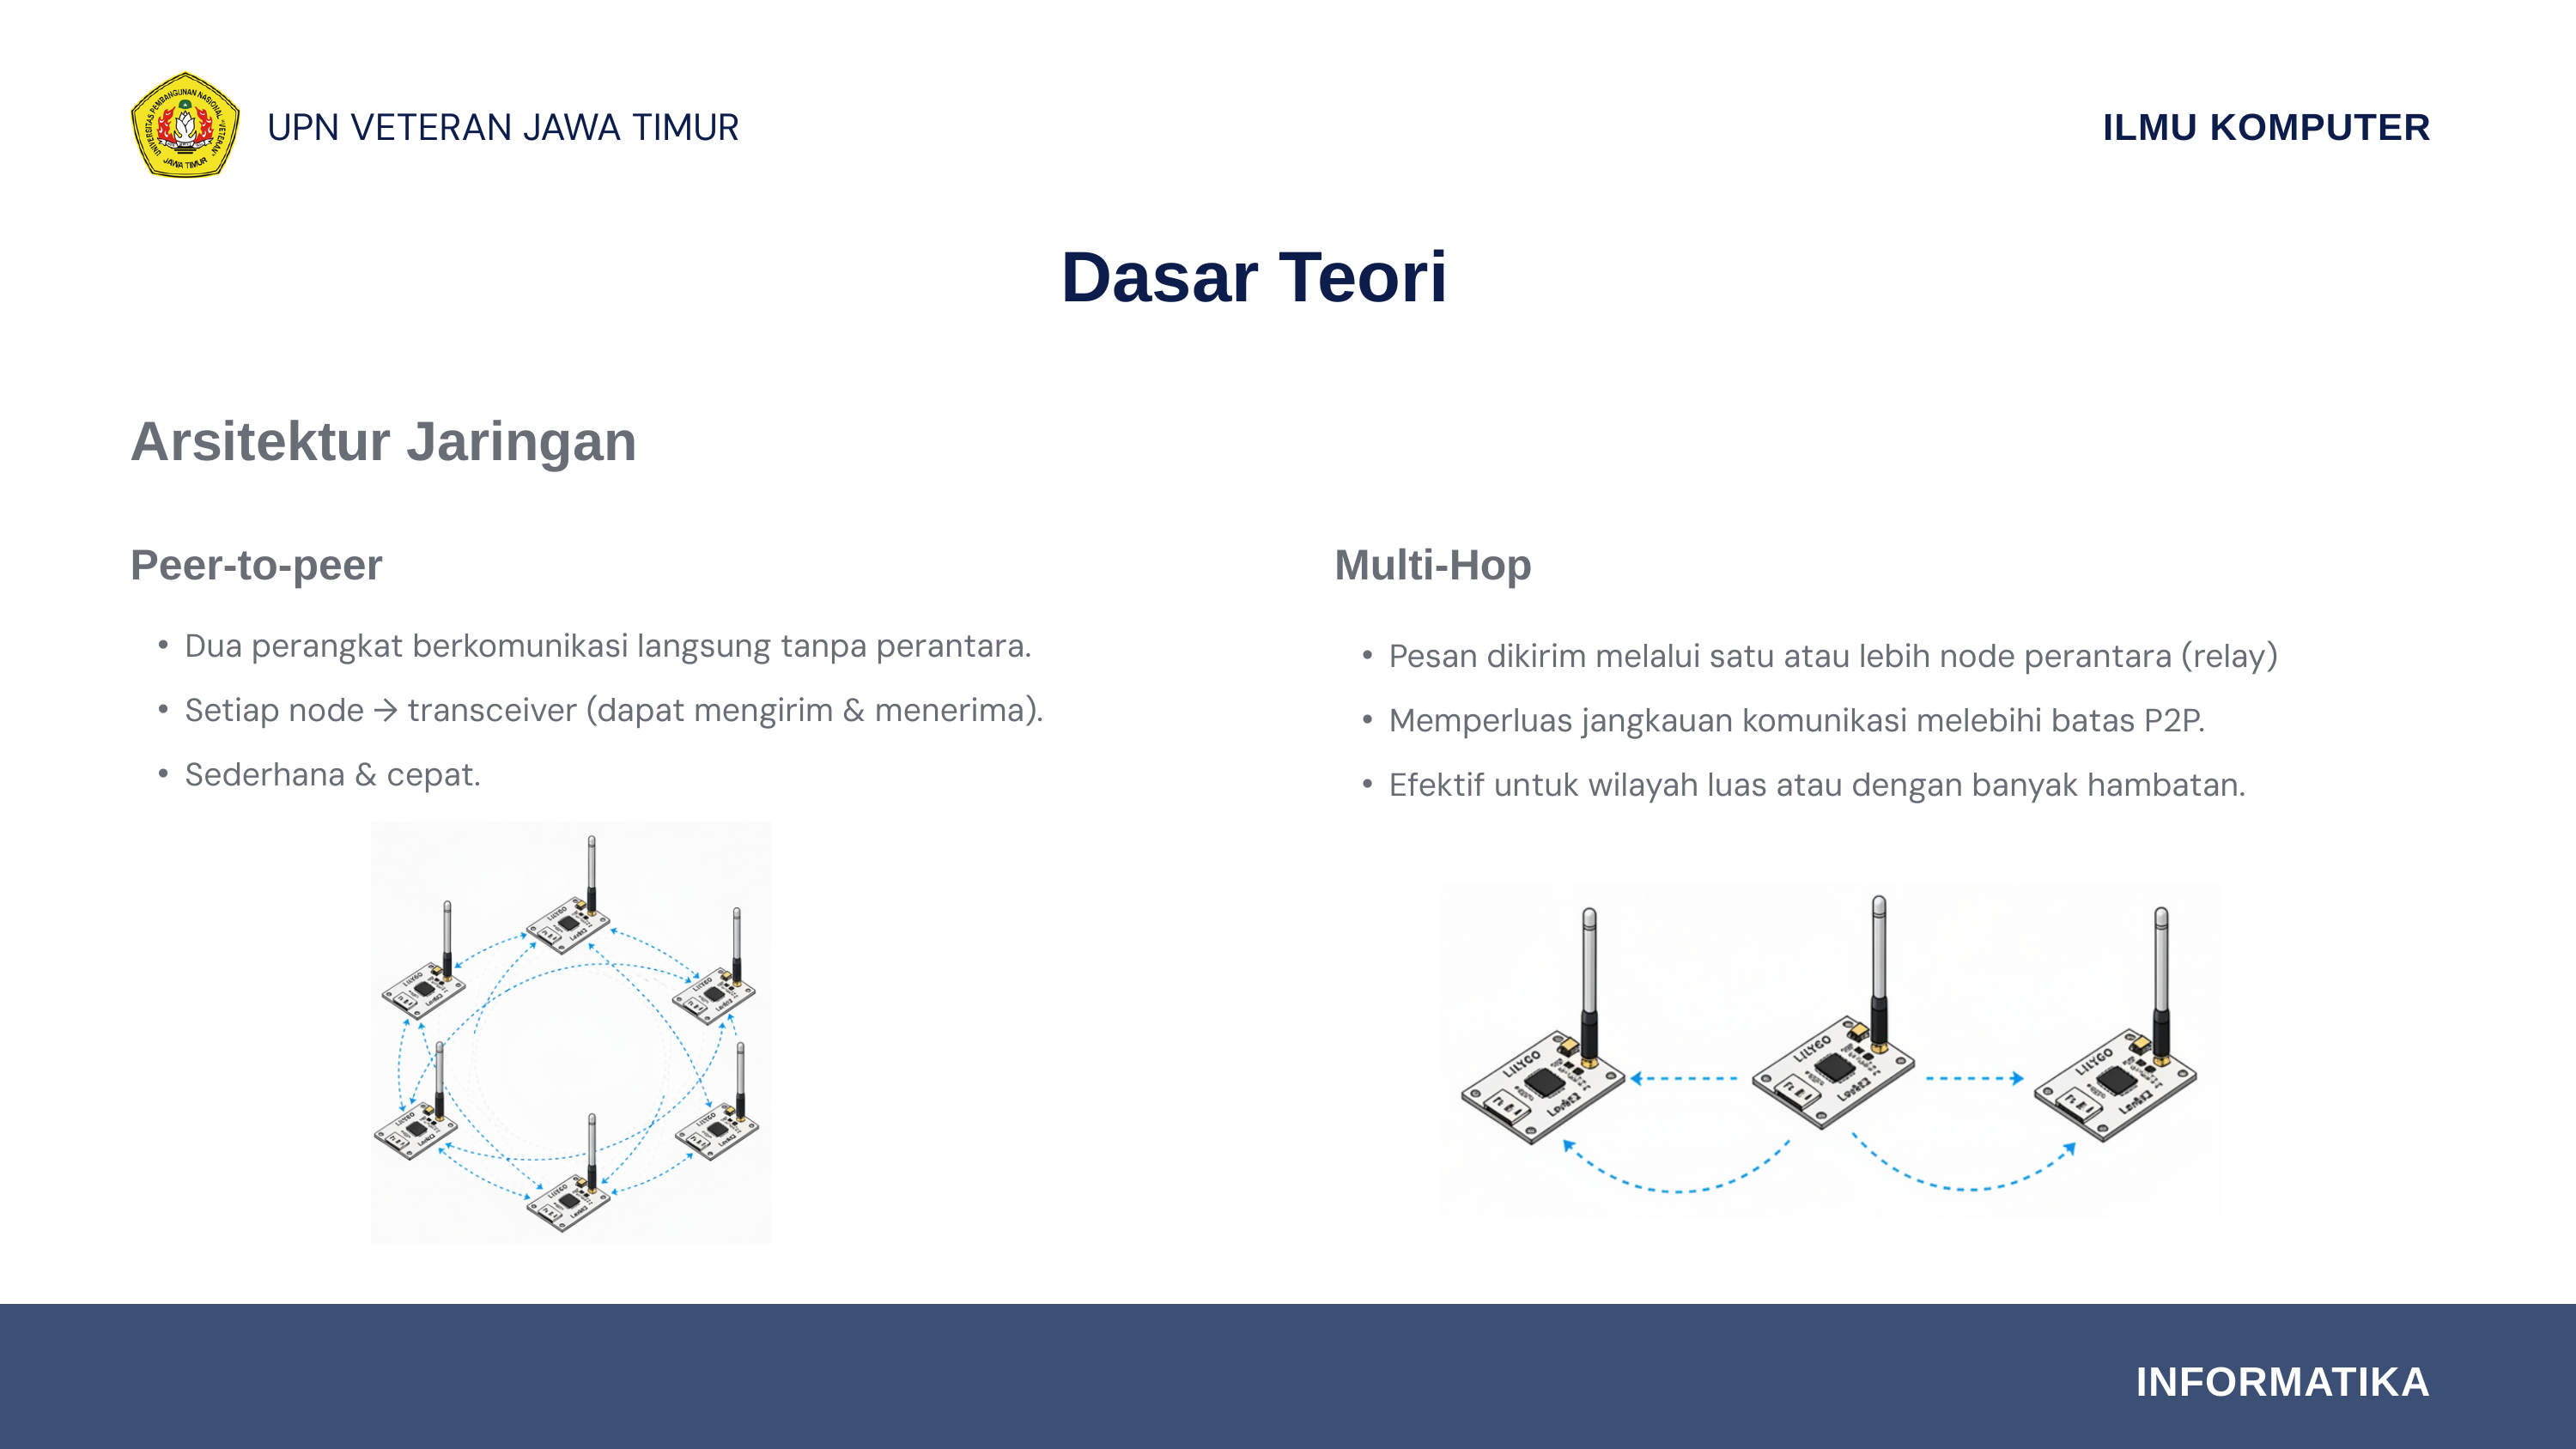

UPN VETERAN JAWA TIMUR
ILMU KOMPUTER
Dasar Teori
Arsitektur Jaringan
Peer-to-peer
Multi-Hop
Dua perangkat berkomunikasi langsung tanpa perantara.
Setiap node → transceiver (dapat mengirim & menerima).
Sederhana & cepat.
Pesan dikirim melalui satu atau lebih node perantara (relay)
Memperluas jangkauan komunikasi melebihi batas P2P.
Efektif untuk wilayah luas atau dengan banyak hambatan.

INFORMATIKA